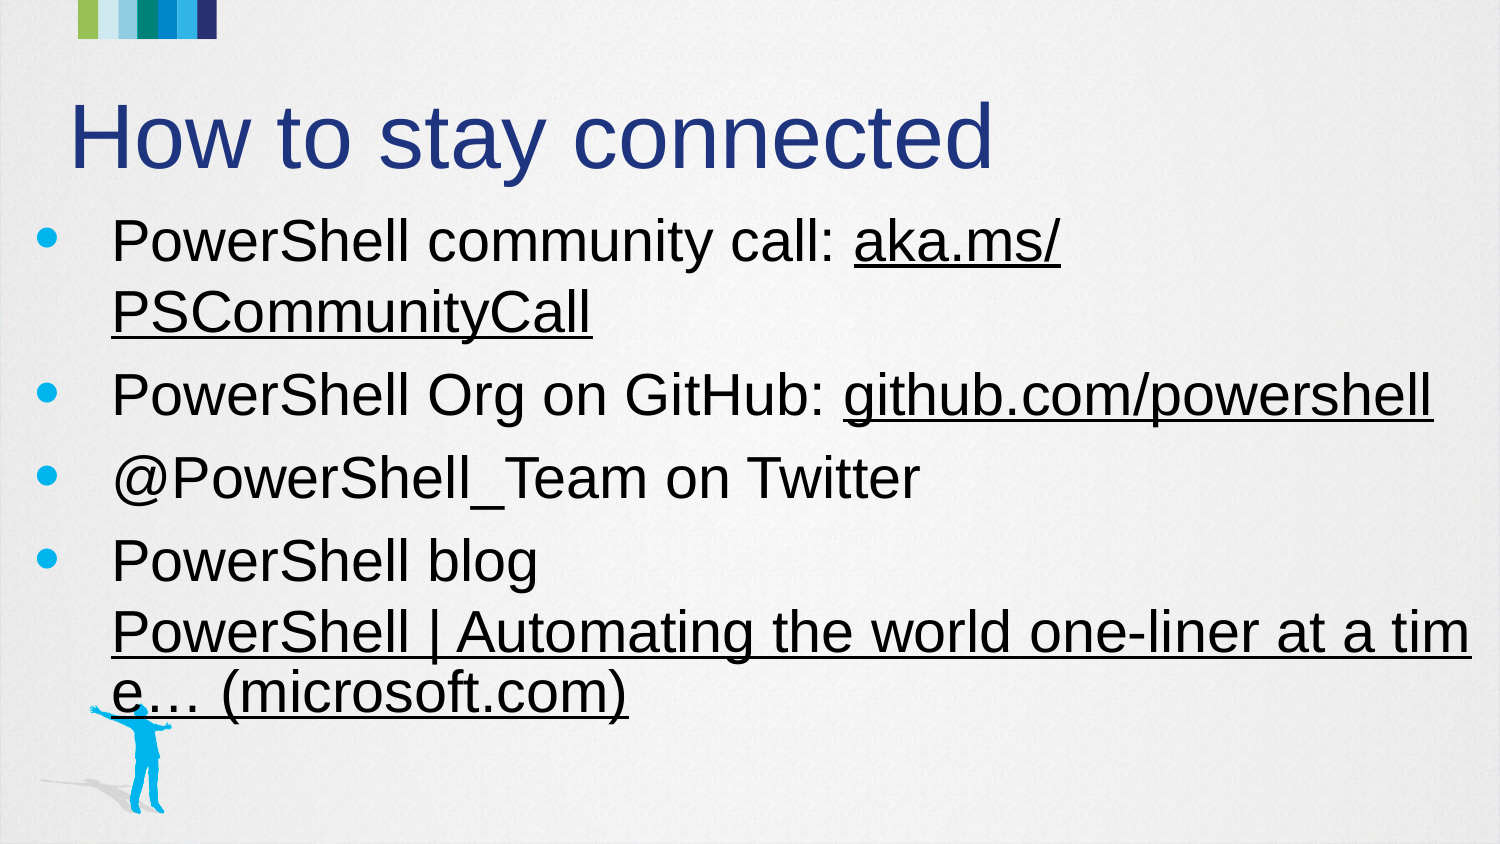

# How to stay connected
PowerShell community call: aka.ms/PSCommunityCall
PowerShell Org on GitHub: github.com/powershell
@PowerShell_Team on Twitter
PowerShell blog PowerShell | Automating the world one-liner at a time… (microsoft.com)